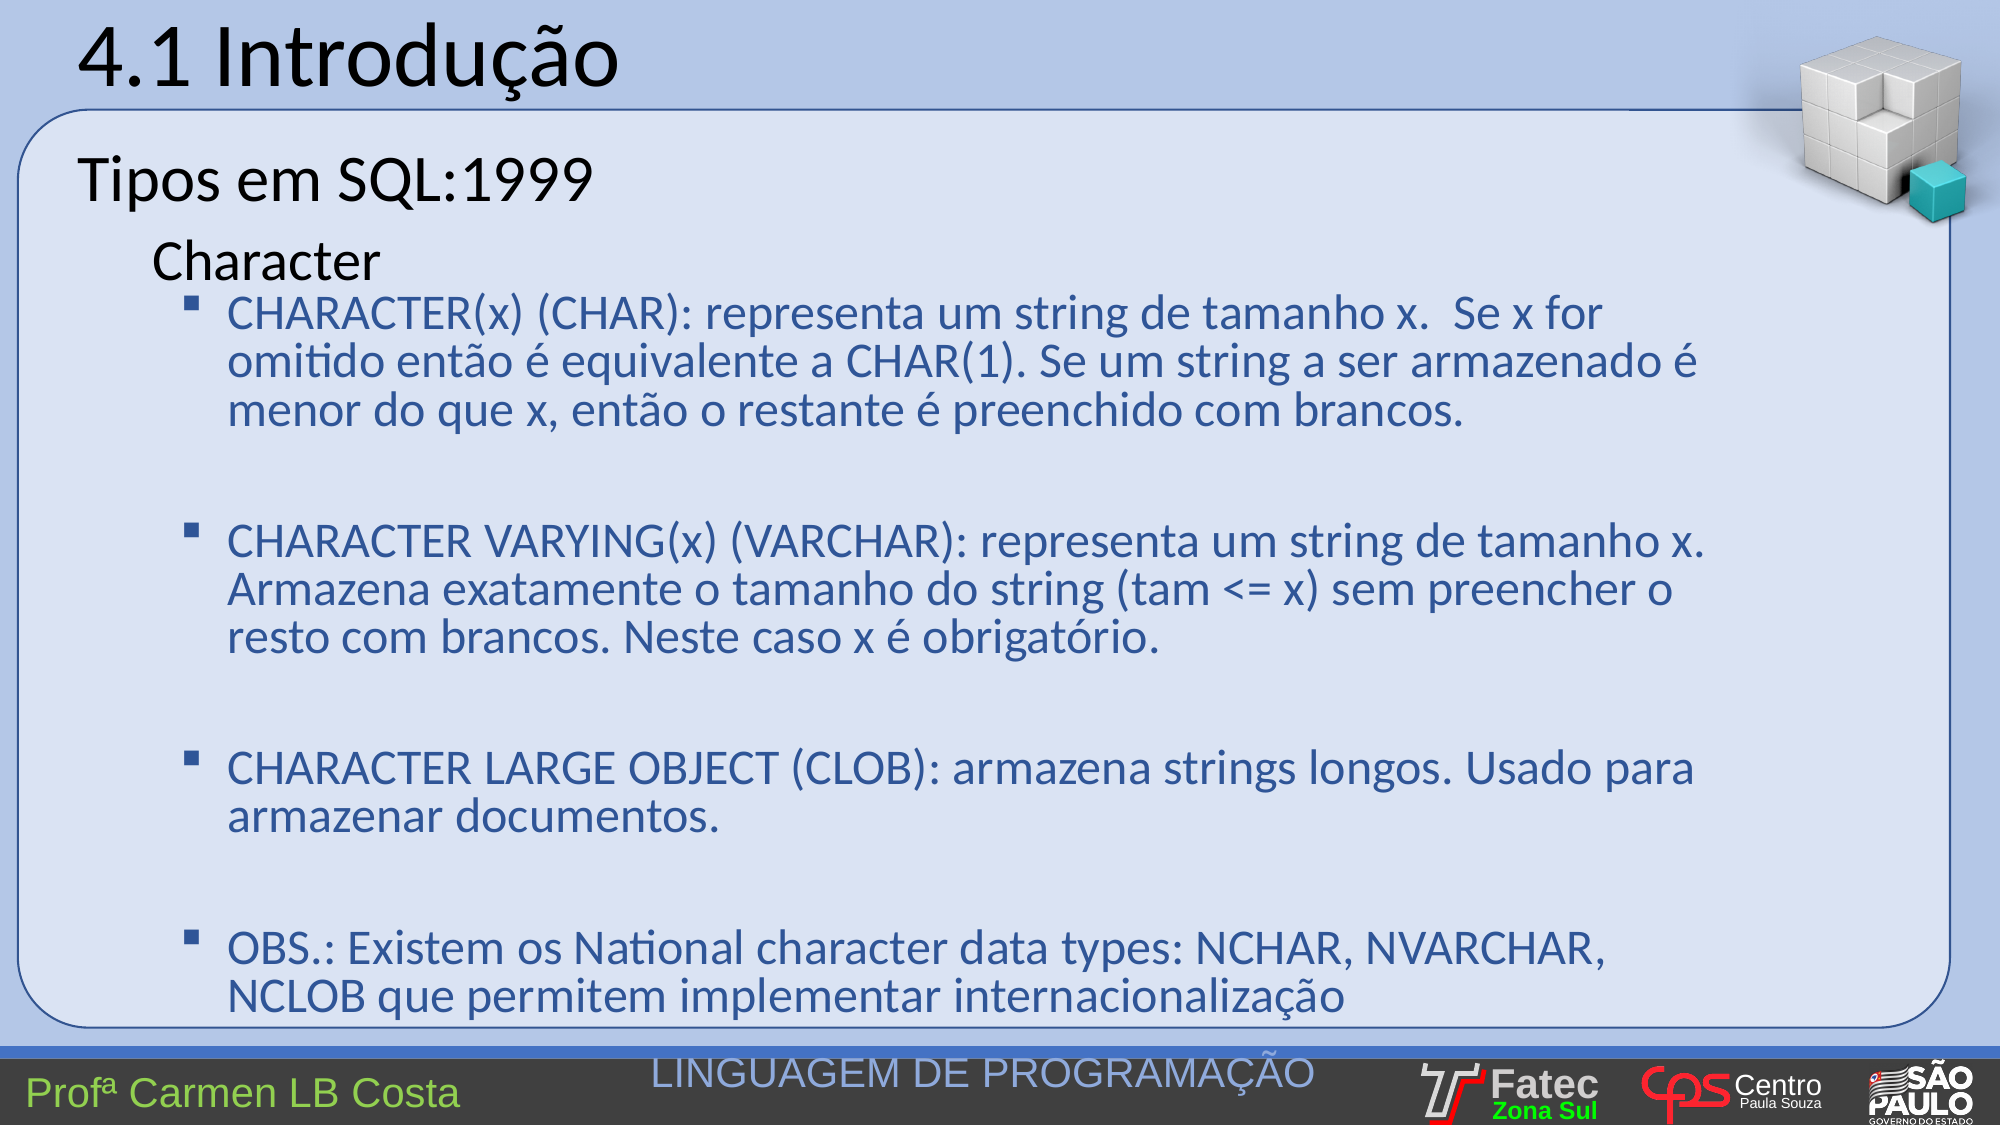

4.1 Introdução
Tipos em SQL:1999

Character
CHARACTER(x) (CHAR): representa um string de tamanho x.  Se x for omitido então é equivalente a CHAR(1). Se um string a ser armazenado é menor do que x, então o restante é preenchido com brancos.

CHARACTER VARYING(x) (VARCHAR): representa um string de tamanho x. Armazena exatamente o tamanho do string (tam <= x) sem preencher o resto com brancos. Neste caso x é obrigatório.

CHARACTER LARGE OBJECT (CLOB): armazena strings longos. Usado para armazenar documentos.

OBS.: Existem os National character data types: NCHAR, NVARCHAR, NCLOB que permitem implementar internacionalização